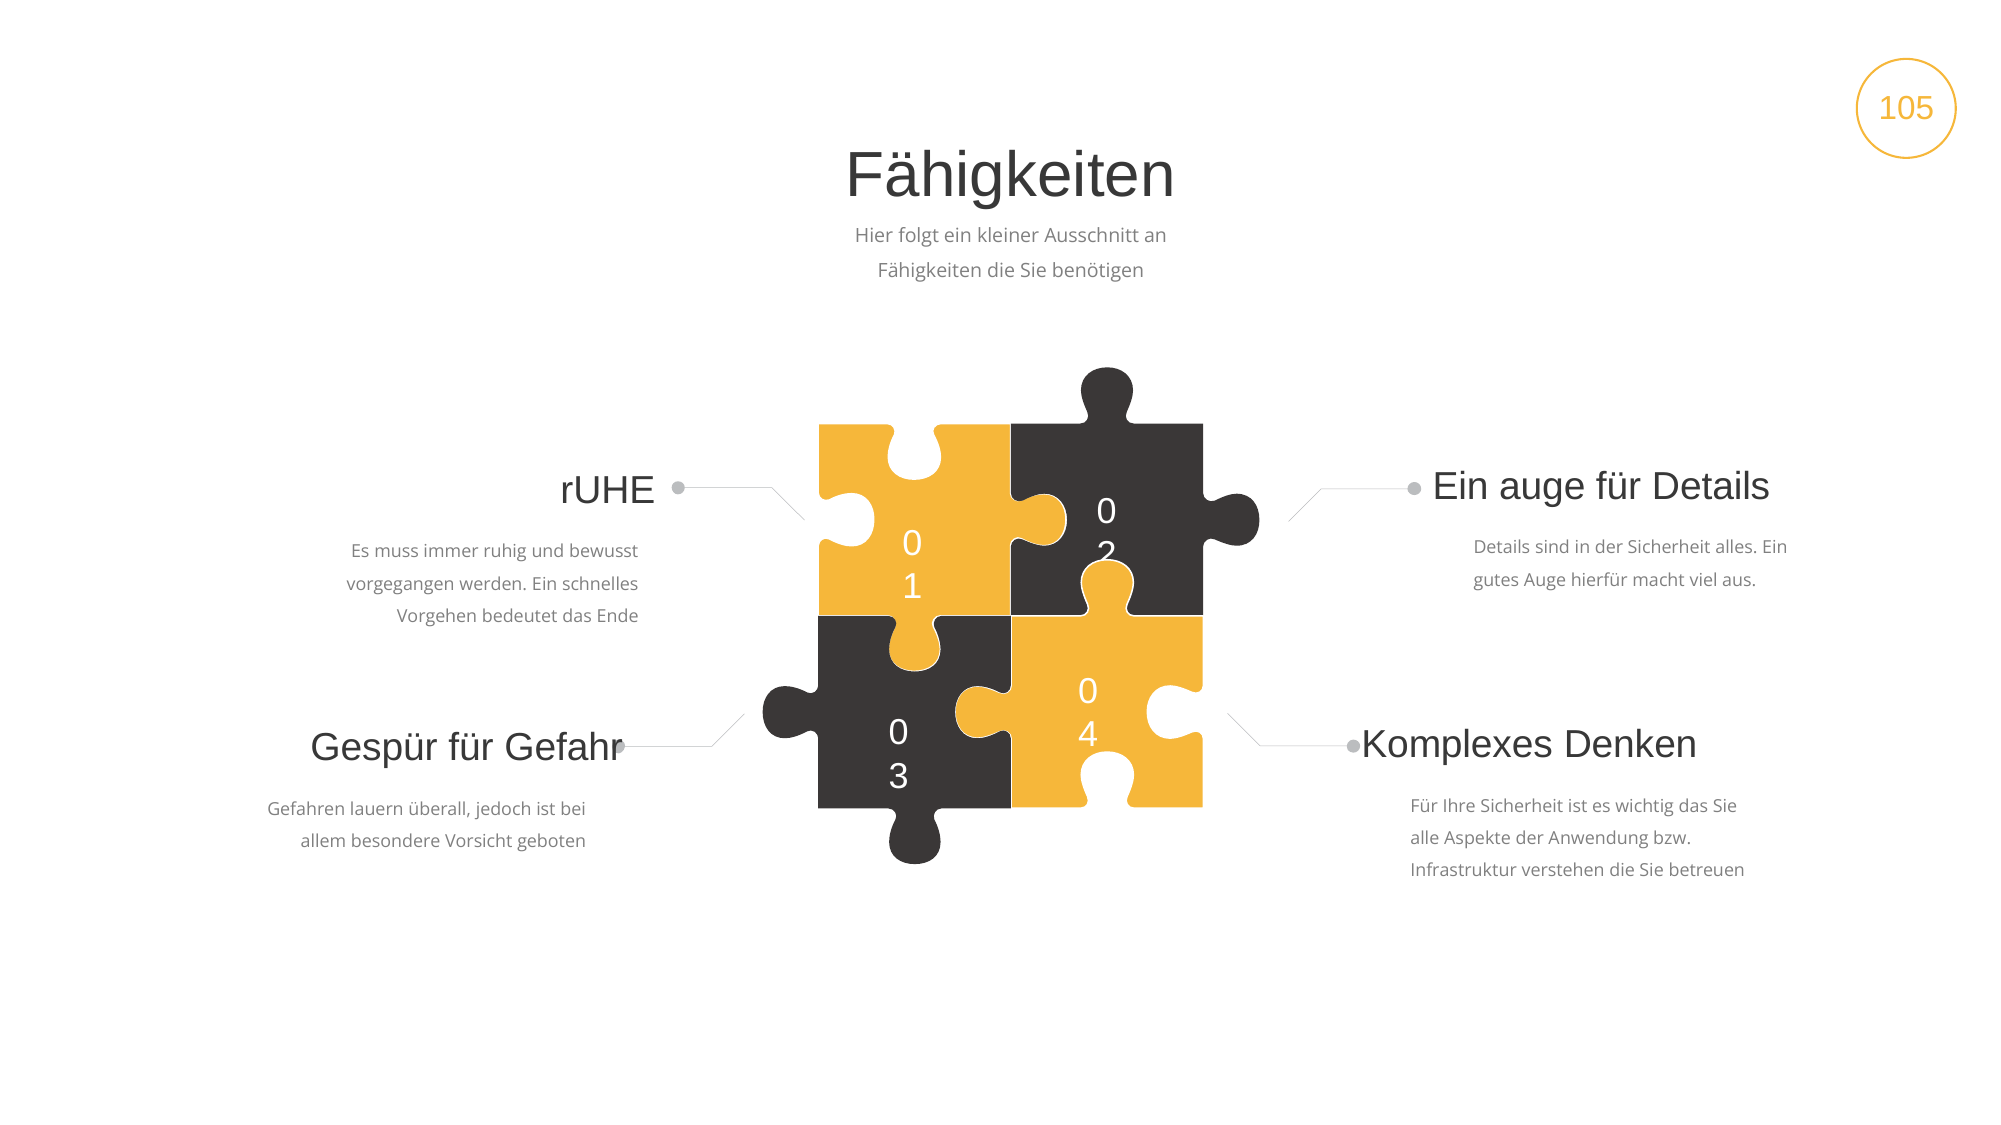

105
Fähigkeiten
Hier folgt ein kleiner Ausschnitt an Fähigkeiten die Sie benötigen

02

01
Ein auge für Details
Details sind in der Sicherheit alles. Ein gutes Auge hierfür macht viel aus.
rUHE
Es muss immer ruhig und bewusst vorgegangen werden. Ein schnelles Vorgehen bedeutet das Ende

04

03
Komplexes Denken
Für Ihre Sicherheit ist es wichtig das Sie alle Aspekte der Anwendung bzw. Infrastruktur verstehen die Sie betreuen

Gespür für Gefahr
Gefahren lauern überall, jedoch ist bei allem besondere Vorsicht geboten